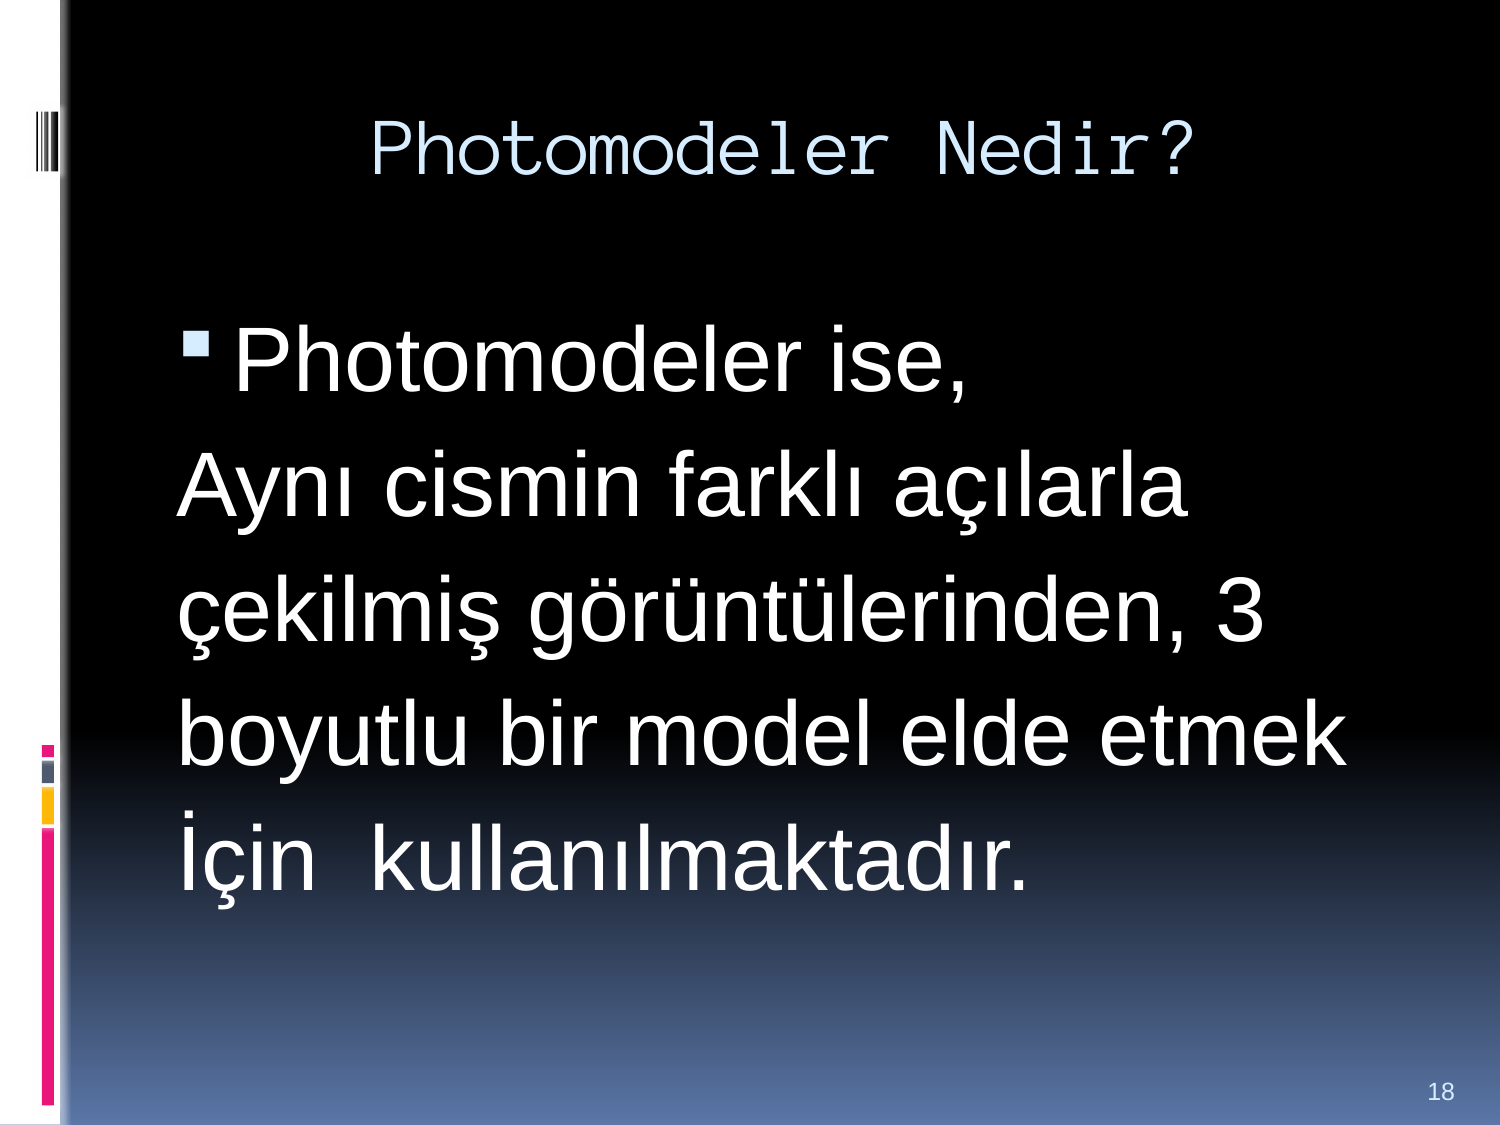

# Photomodeler Nedir?
Photomodeler ise,
Aynı cismin farklı açılarla
çekilmiş görüntülerinden, 3
boyutlu bir model elde etmek
İçin  kullanılmaktadır.

18